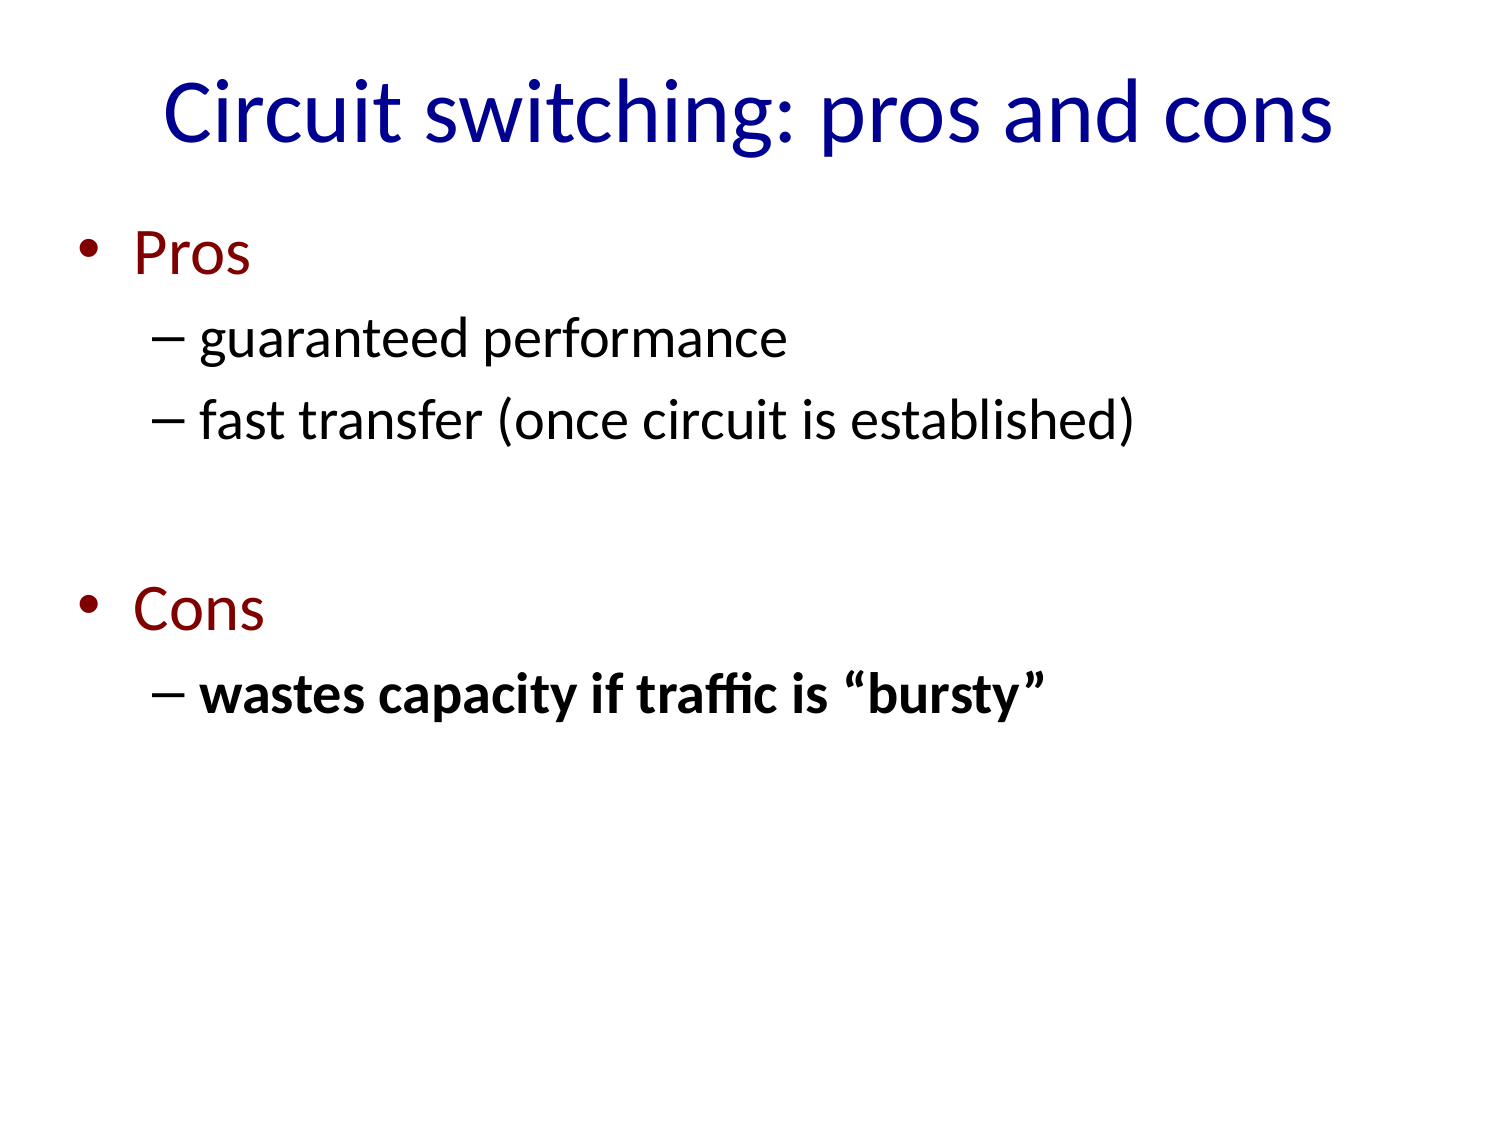

# Circuit switching: pros and cons
Pros
guaranteed performance
fast transfer (once circuit is established)

Cons
wastes capacity if traffic is “bursty”